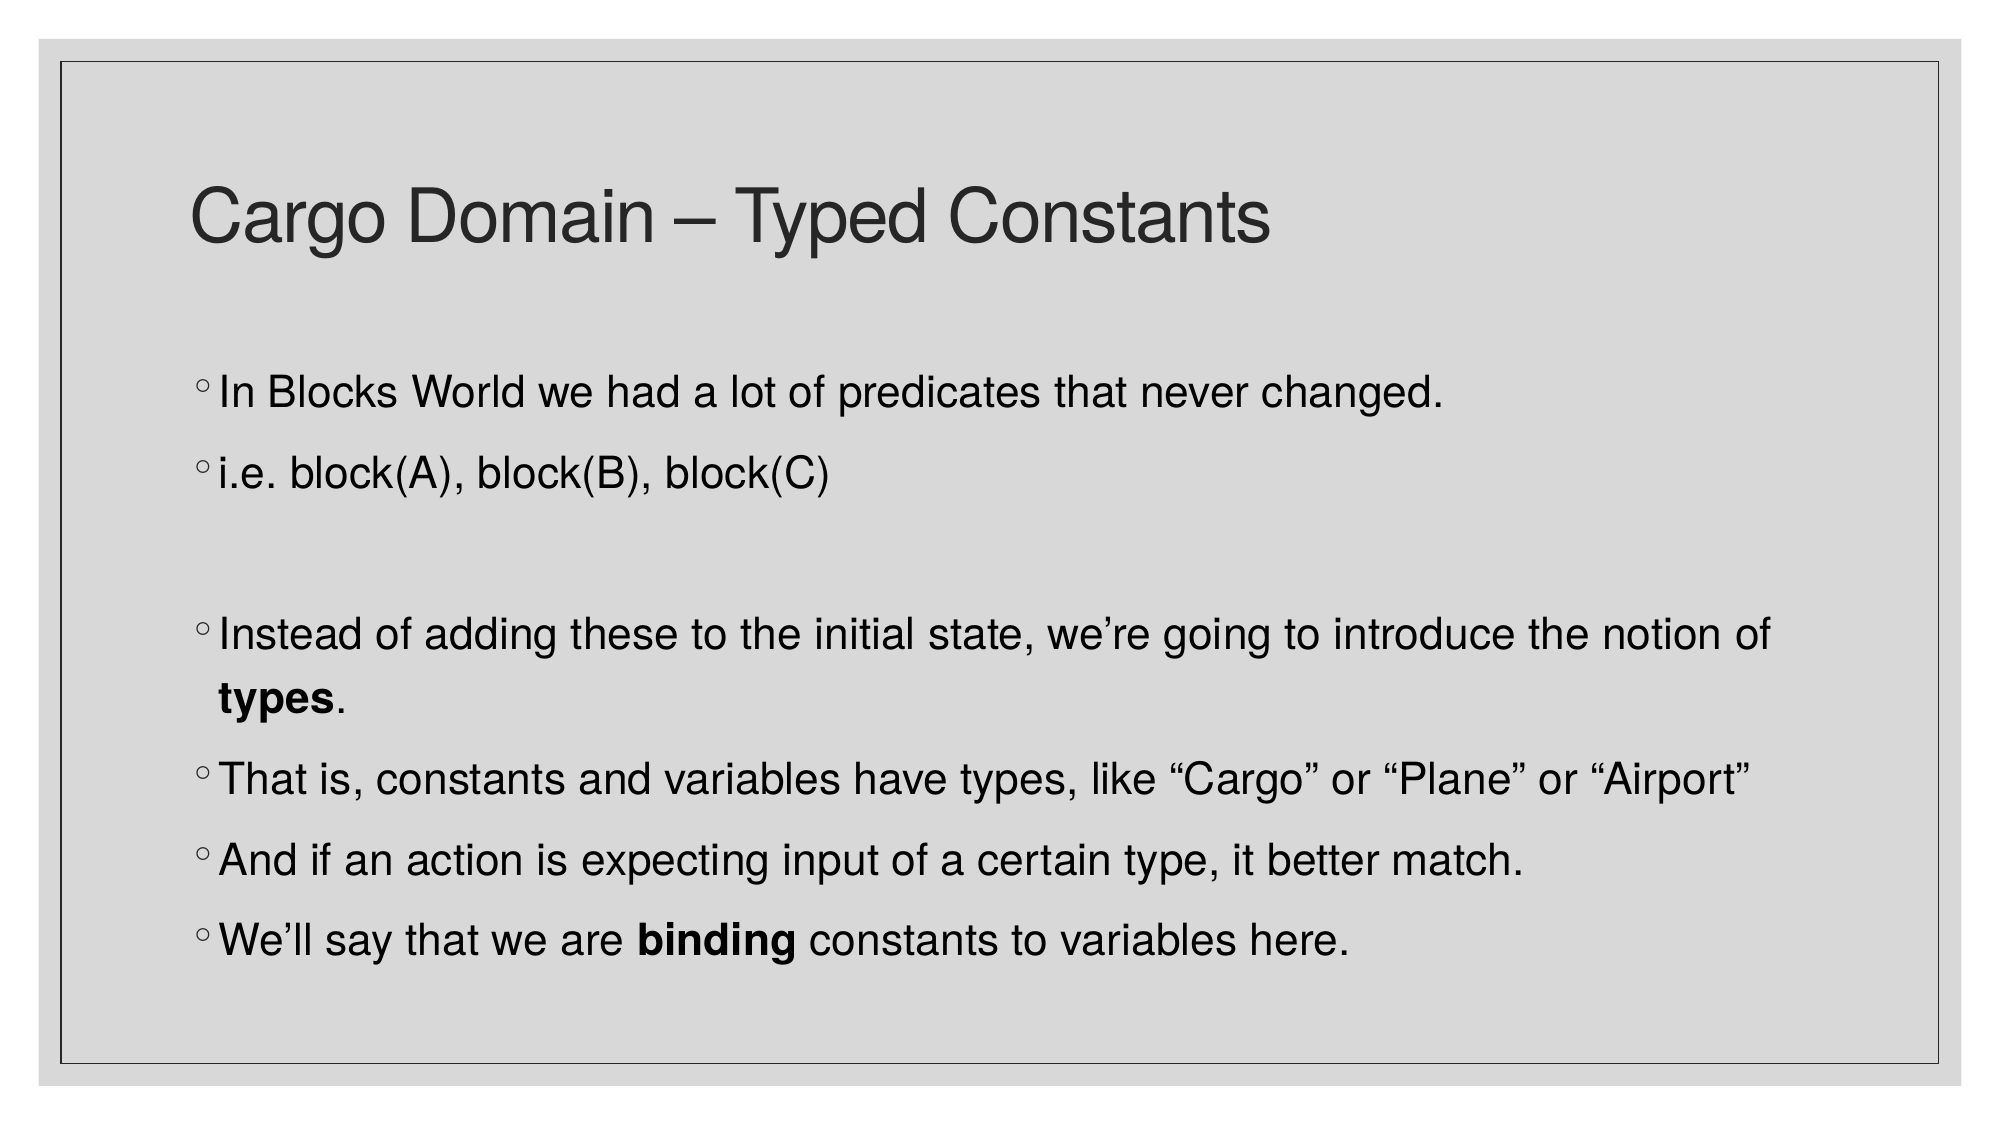

# Cargo Domain – Typed Constants
In Blocks World we had a lot of predicates that never changed.
i.e. block(A), block(B), block(C)

Instead of adding these to the initial state, we’re going to introduce the notion of types.
That is, constants and variables have types, like “Cargo” or “Plane” or “Airport”
And if an action is expecting input of a certain type, it better match.
We’ll say that we are binding constants to variables here.